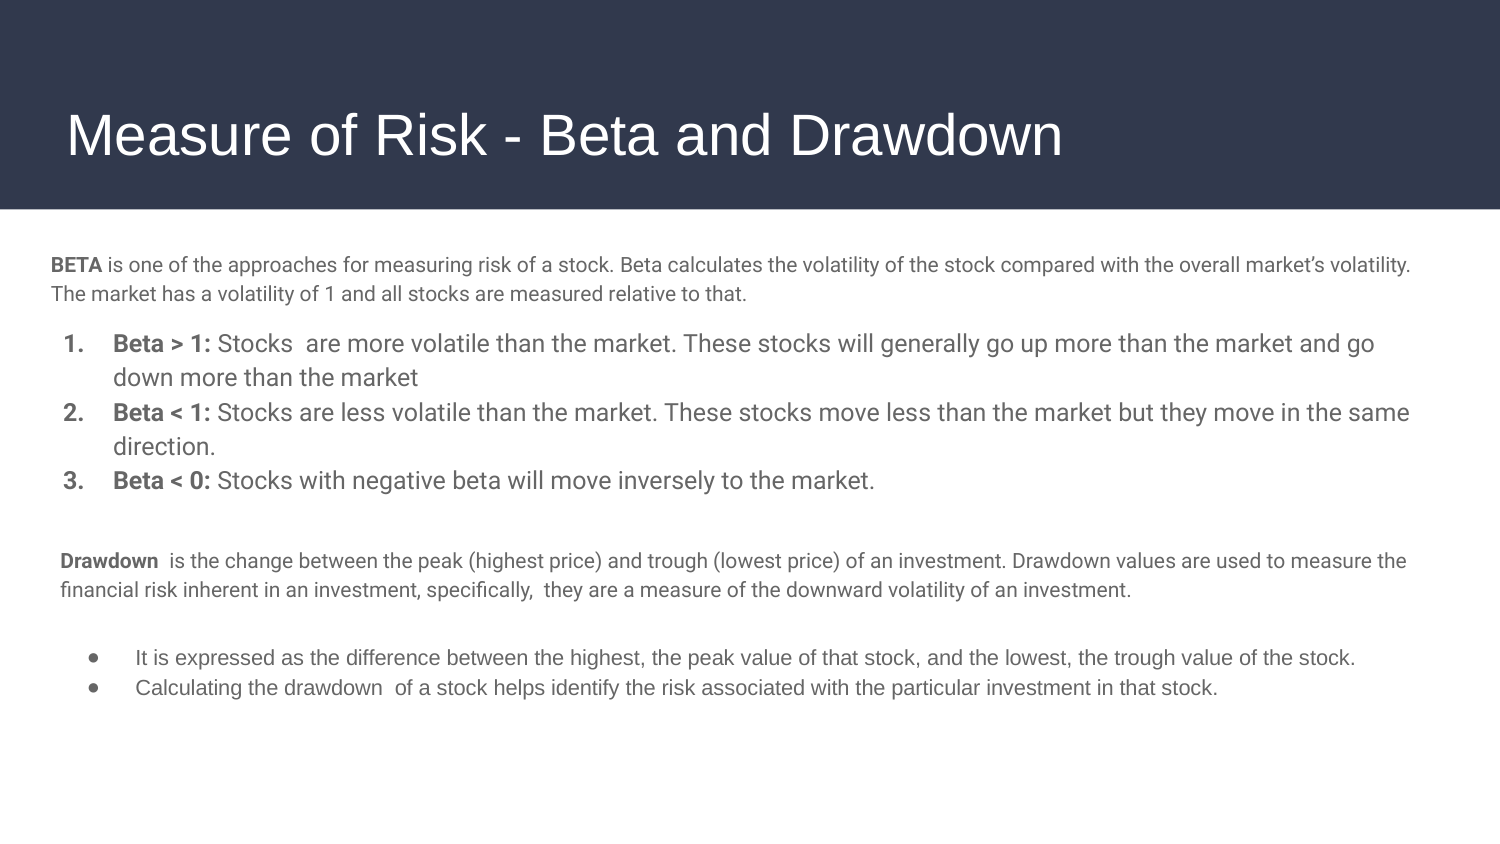

# Measure of Risk - Beta and Drawdown
BETA is one of the approaches for measuring risk of a stock. Beta calculates the volatility of the stock compared with the overall market’s volatility. The market has a volatility of 1 and all stocks are measured relative to that.
Beta > 1: Stocks  are more volatile than the market. These stocks will generally go up more than the market and go down more than the market
Beta < 1: Stocks are less volatile than the market. These stocks move less than the market but they move in the same direction.
Beta < 0: Stocks with negative beta will move inversely to the market.
Drawdown  is the change between the peak (highest price) and trough (lowest price) of an investment. Drawdown values are used to measure the financial risk inherent in an investment, specifically,  they are a measure of the downward volatility of an investment.

It is expressed as the difference between the highest, the peak value of that stock, and the lowest, the trough value of the stock.
Calculating the drawdown  of a stock helps identify the risk associated with the particular investment in that stock.